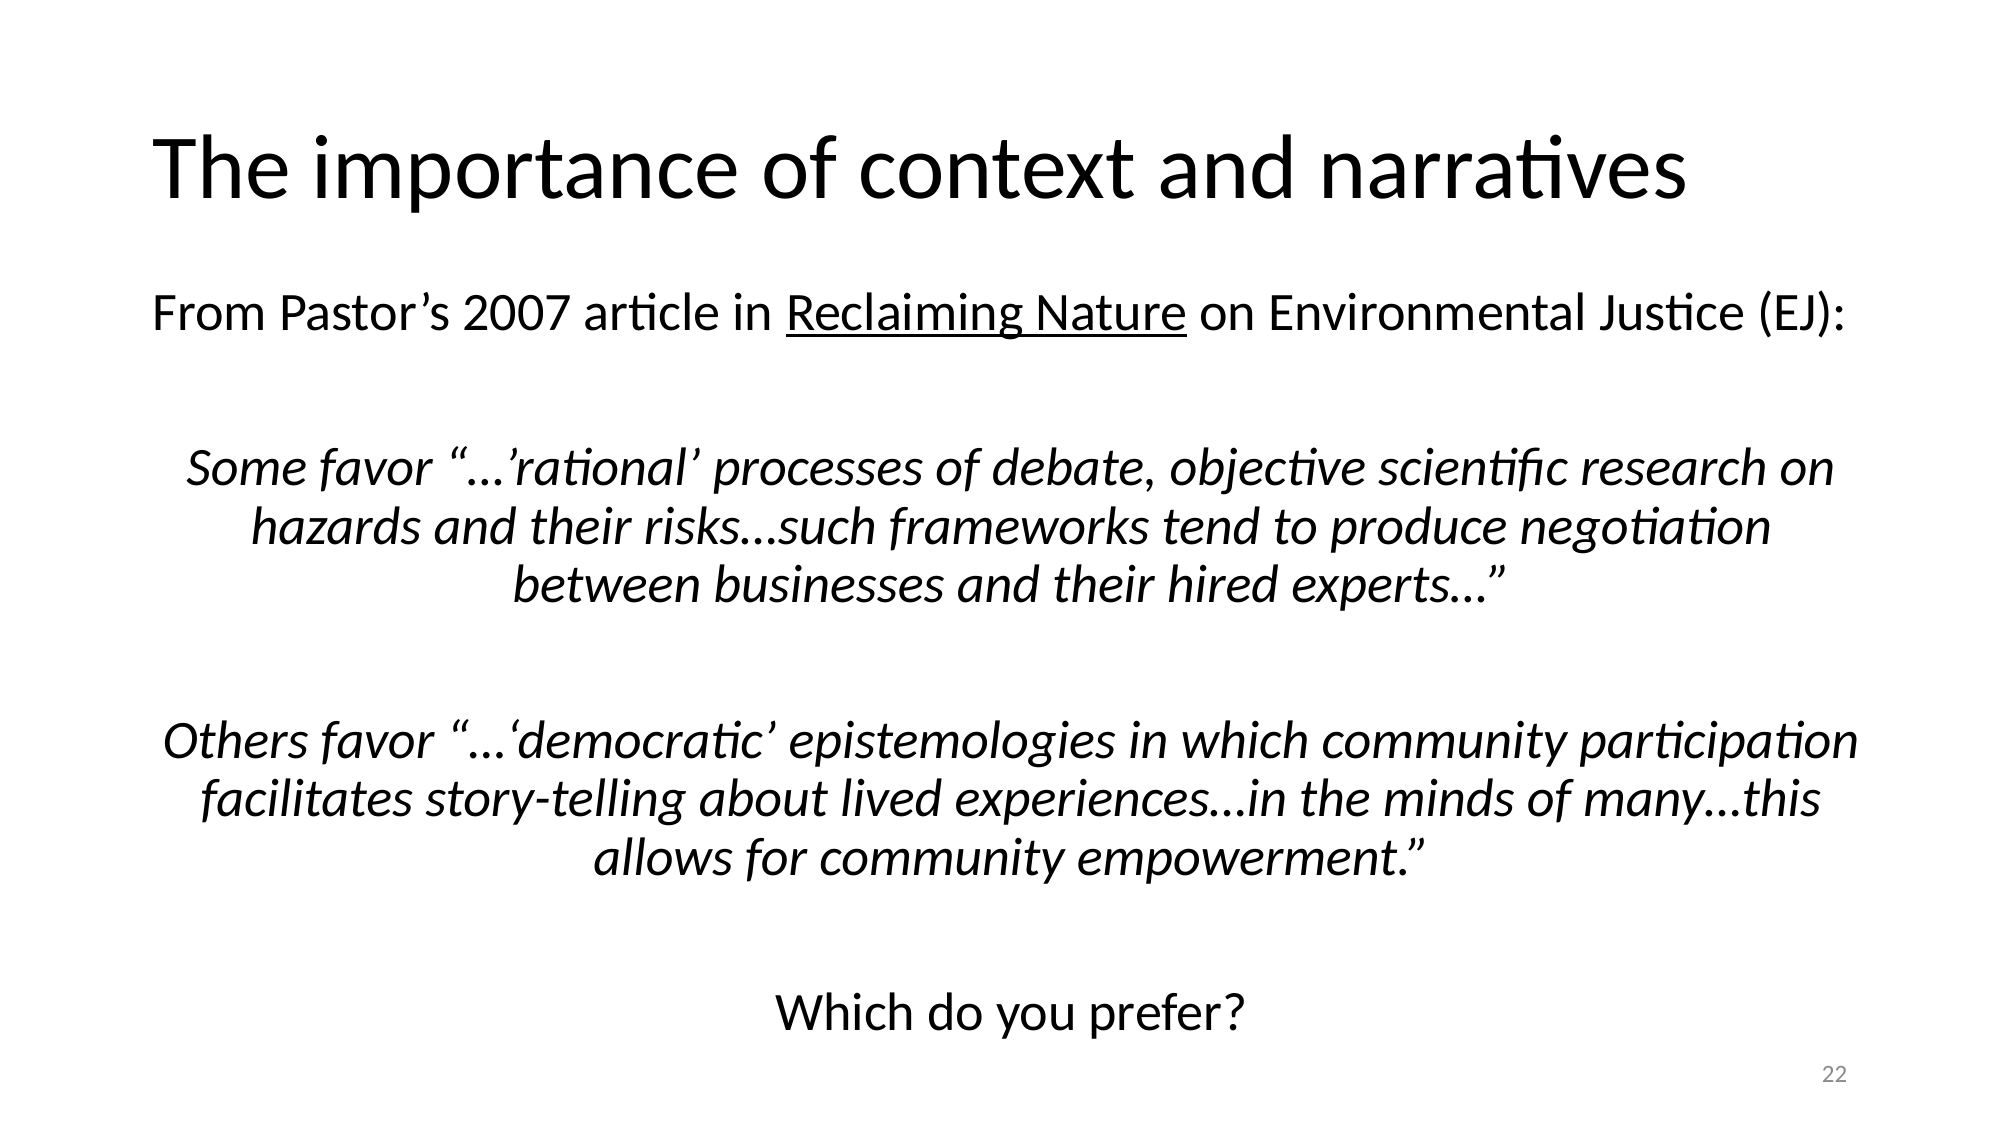

# The importance of context and narratives
From Pastor’s 2007 article in Reclaiming Nature on Environmental Justice (EJ):

Some favor “…’rational’ processes of debate, objective scientific research on hazards and their risks…such frameworks tend to produce negotiation between businesses and their hired experts…”

Others favor “…‘democratic’ epistemologies in which community participation facilitates story-telling about lived experiences…in the minds of many…this allows for community empowerment.”

Which do you prefer?
22